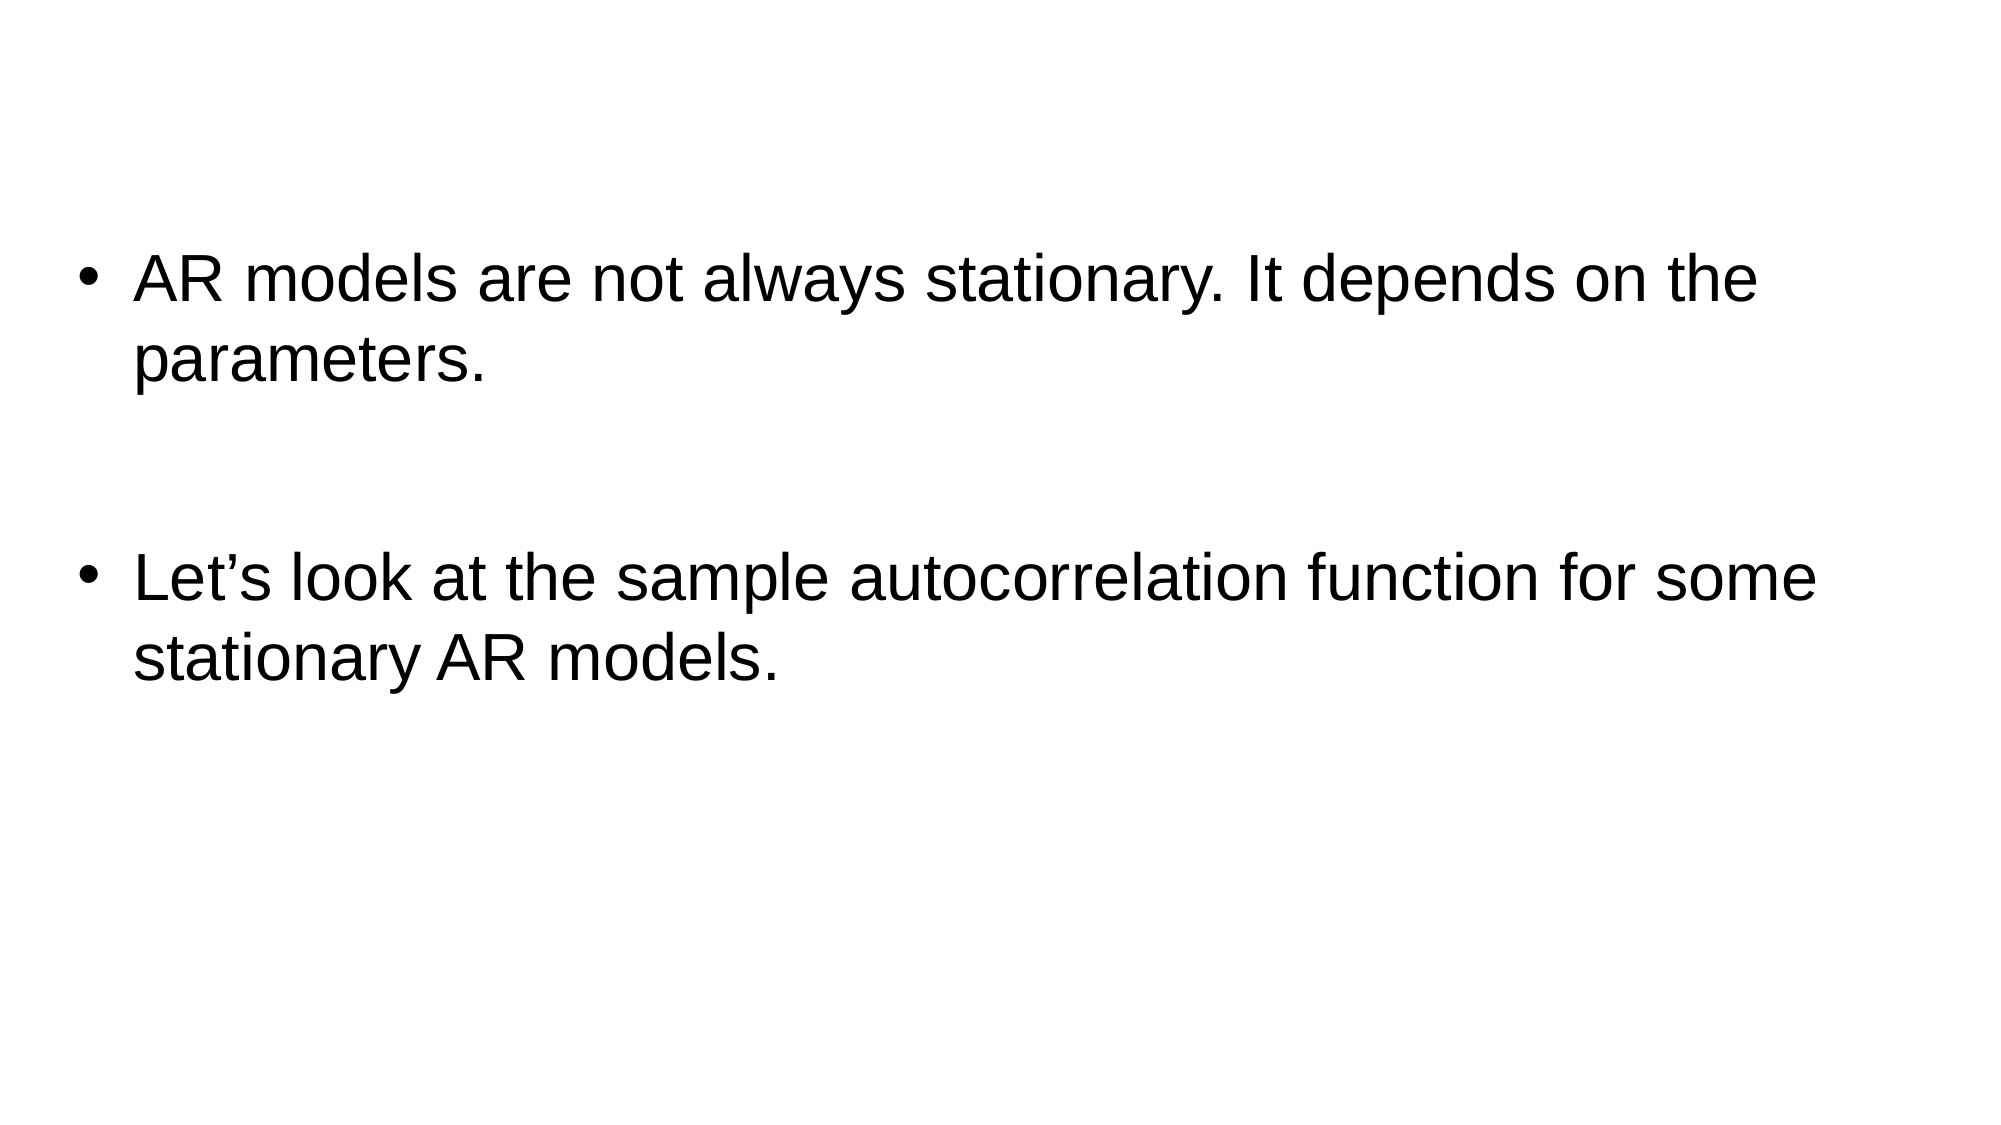

#
AR models are not always stationary. It depends on the parameters.

Let’s look at the sample autocorrelation function for some stationary AR models.